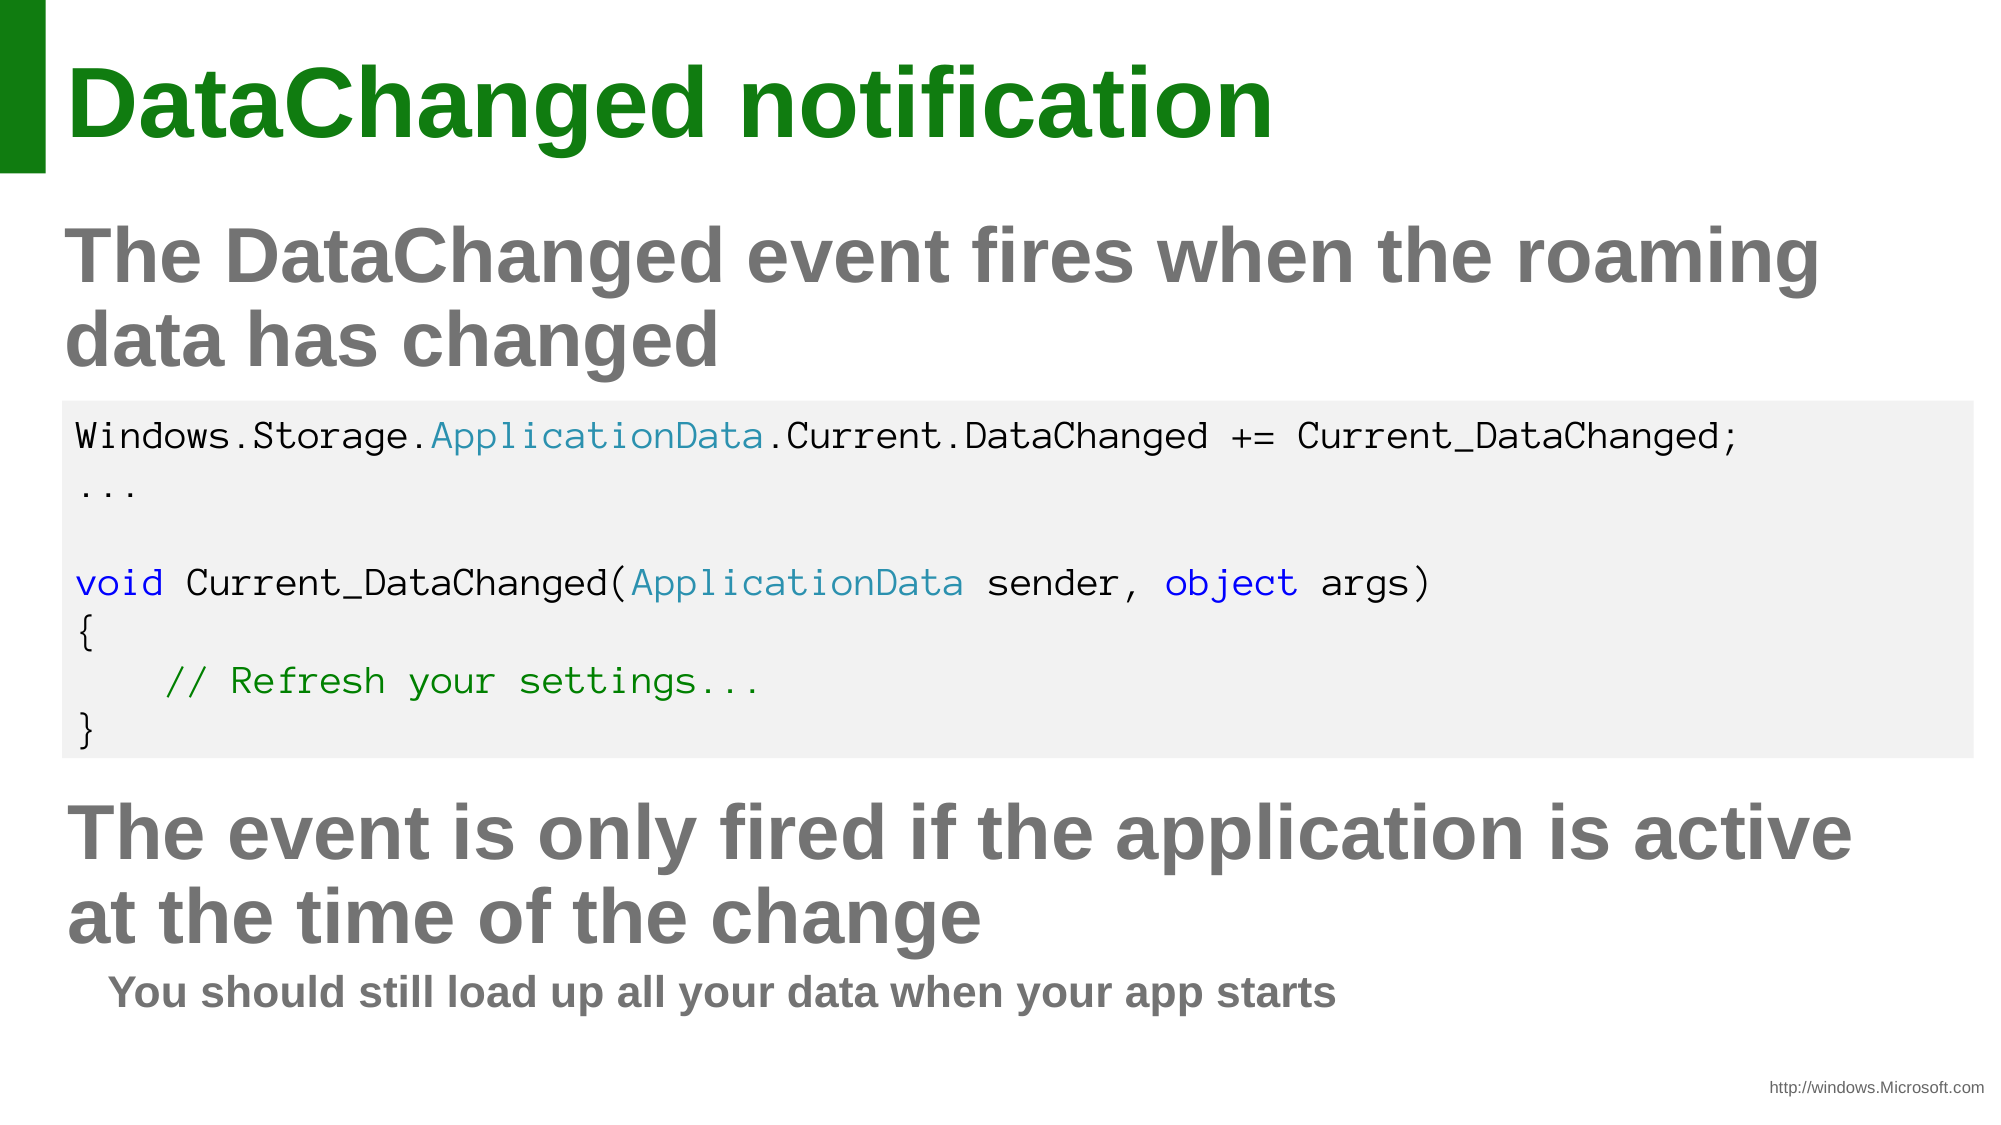

18
# DataChanged notification
The DataChanged event fires when the roaming data has changed
Windows.Storage.ApplicationData.Current.DataChanged += Current_DataChanged;
...

void Current_DataChanged(ApplicationData sender, object args)
{
    // Refresh your settings...
}
The event is only fired if the application is active at the time of the change
You should still load up all your data when your app starts